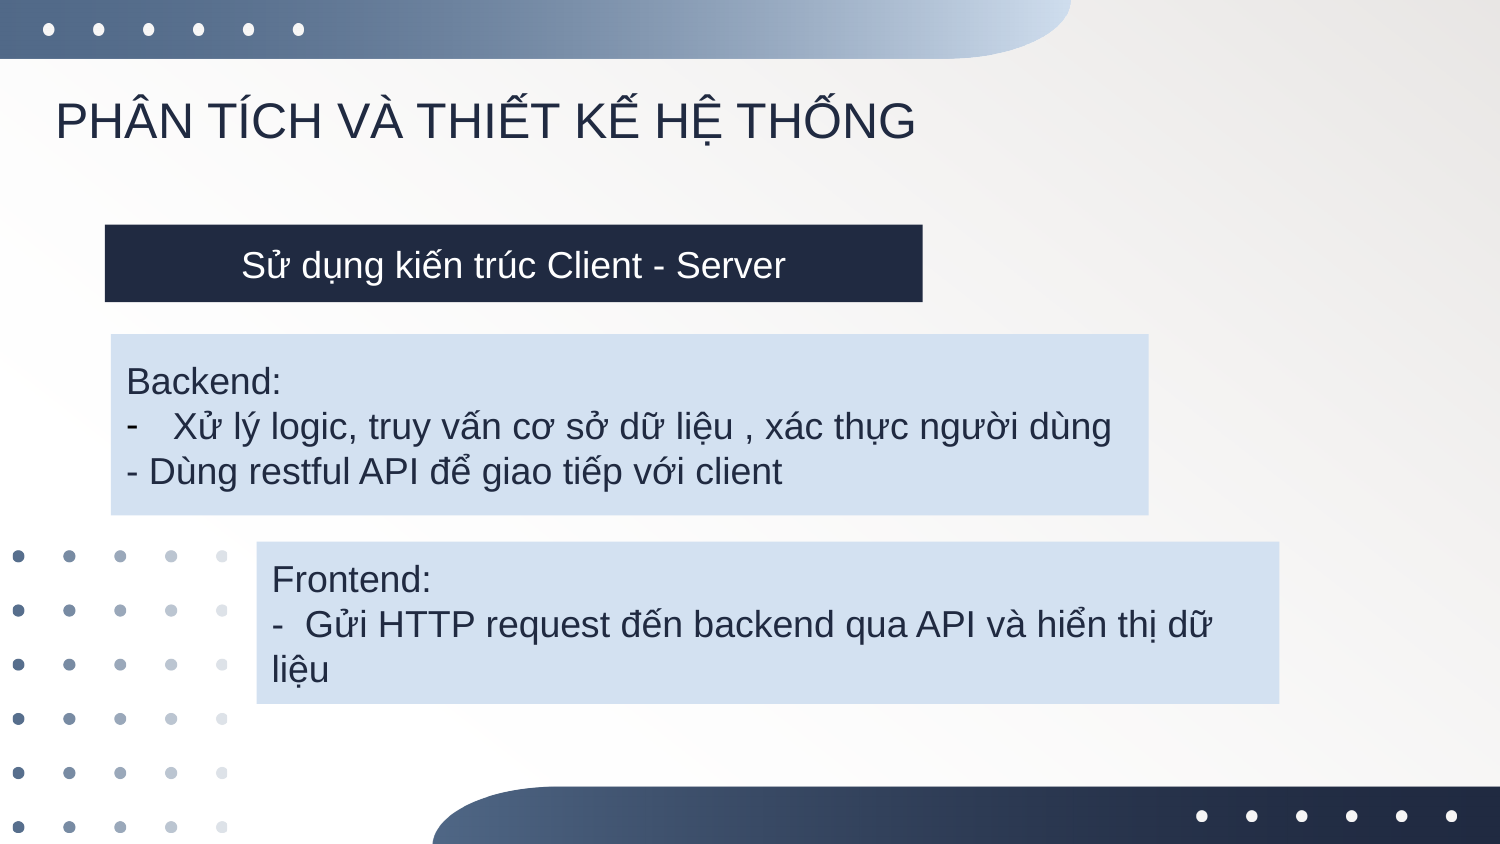

PHÂN TÍCH VÀ THIẾT KẾ HỆ THỐNG
Sử dụng kiến trúc Client - Server
Backend:
Xử lý logic, truy vấn cơ sở dữ liệu , xác thực người dùng
- Dùng restful API để giao tiếp với client
Frontend:
-  Gửi HTTP request đến backend qua API và hiển thị dữ liệu